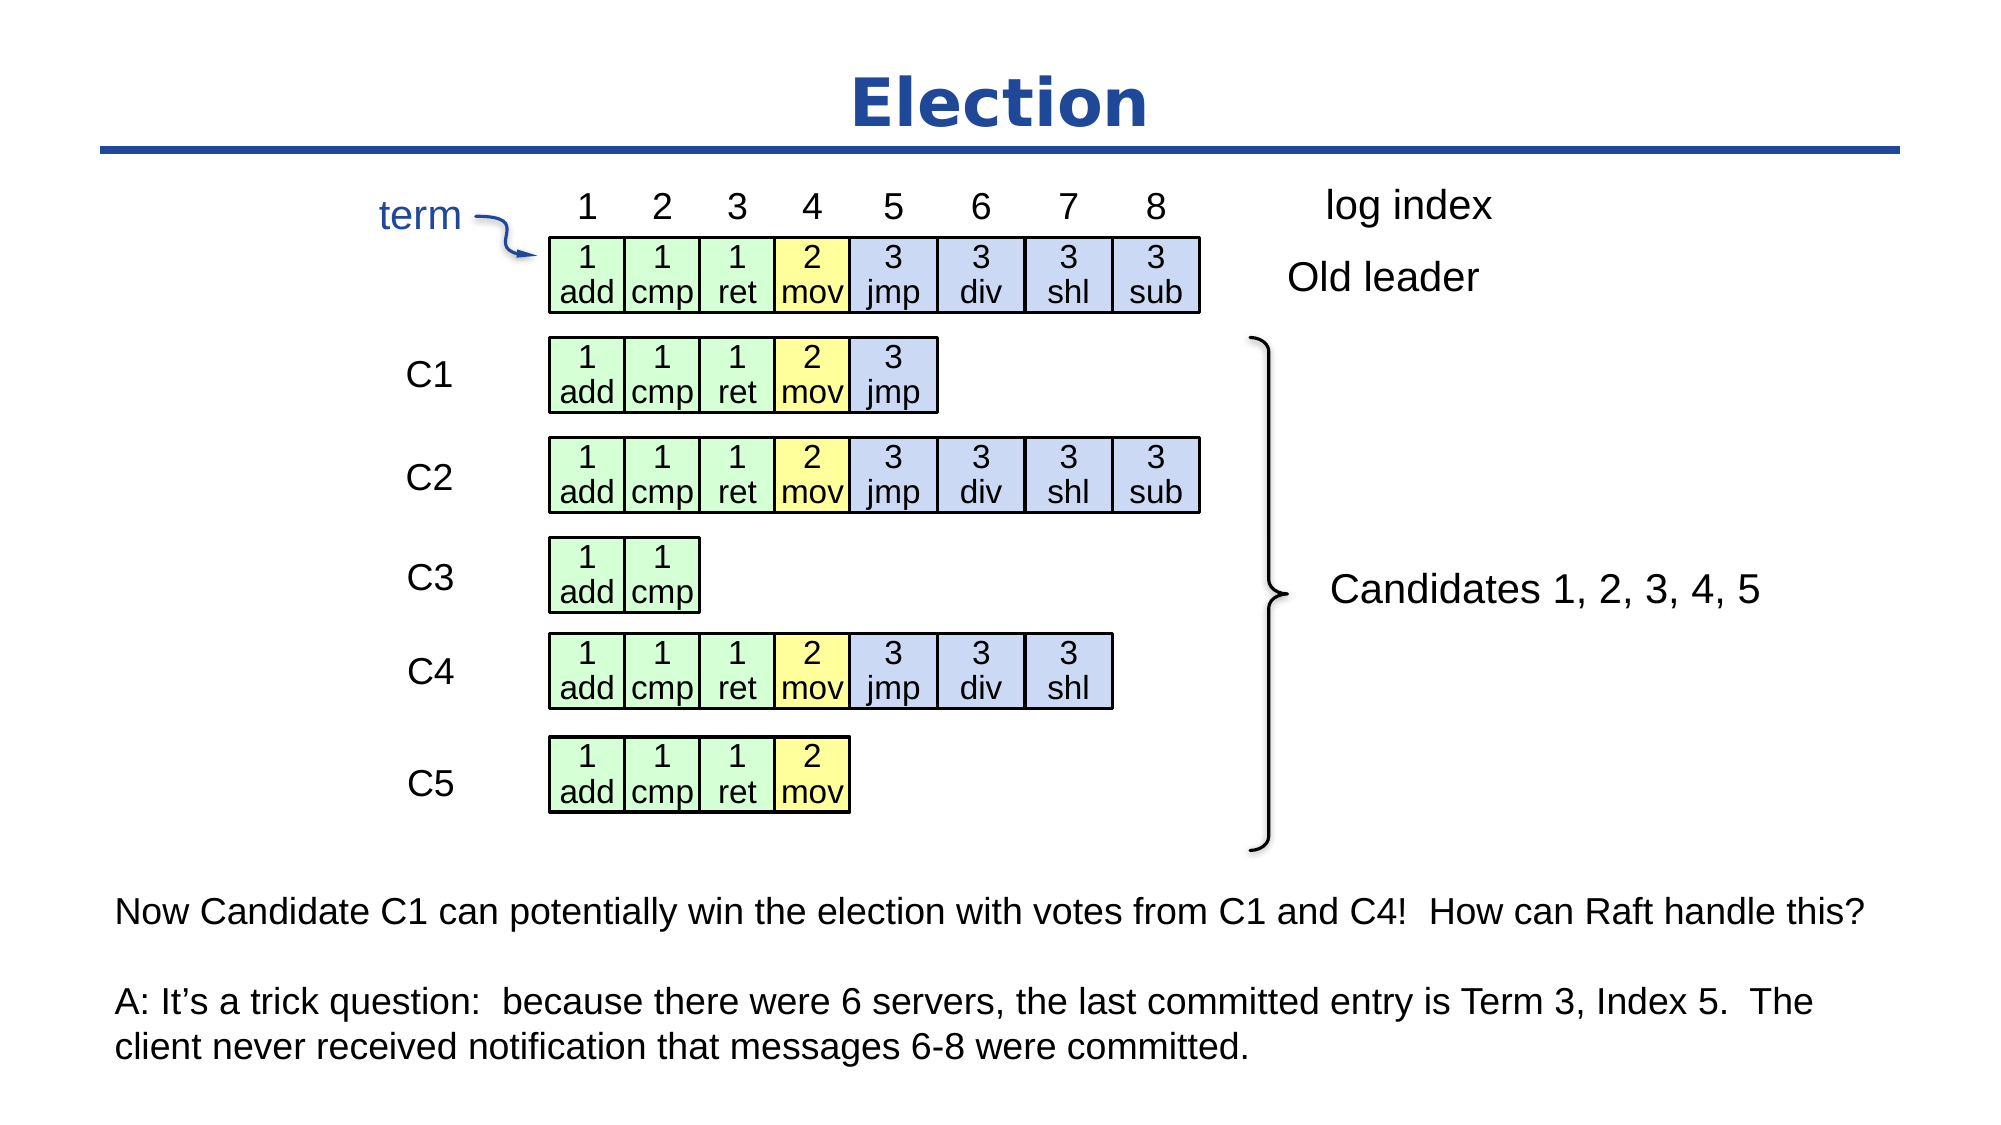

# Election
1
2
3
4
5
6
7
8
log index
term

1
add
1
cmp
1
ret
2
mov
3
jmp
3
div
3
shl
3
sub
Old leader
1
add
1
cmp
1
ret
2
mov
3
jmp

C1
1
add
1
cmp
1
ret
2
mov
3
jmp
3
div
3
shl
3
sub
C2
1
add
1
cmp
C3
Candidates 1, 2, 3, 4, 5
1
add
1
cmp
1
ret
2
mov
3
jmp
3
div
3
shl
C4
1
add
1
cmp
1
ret
2
mov
C5
Now Candidate C1 can potentially win the election with votes from C1 and C4!  How can Raft handle this?

A: It’s a trick question:  because there were 6 servers, the last committed entry is Term 3, Index 5.  The client never received notification that messages 6-8 were committed.